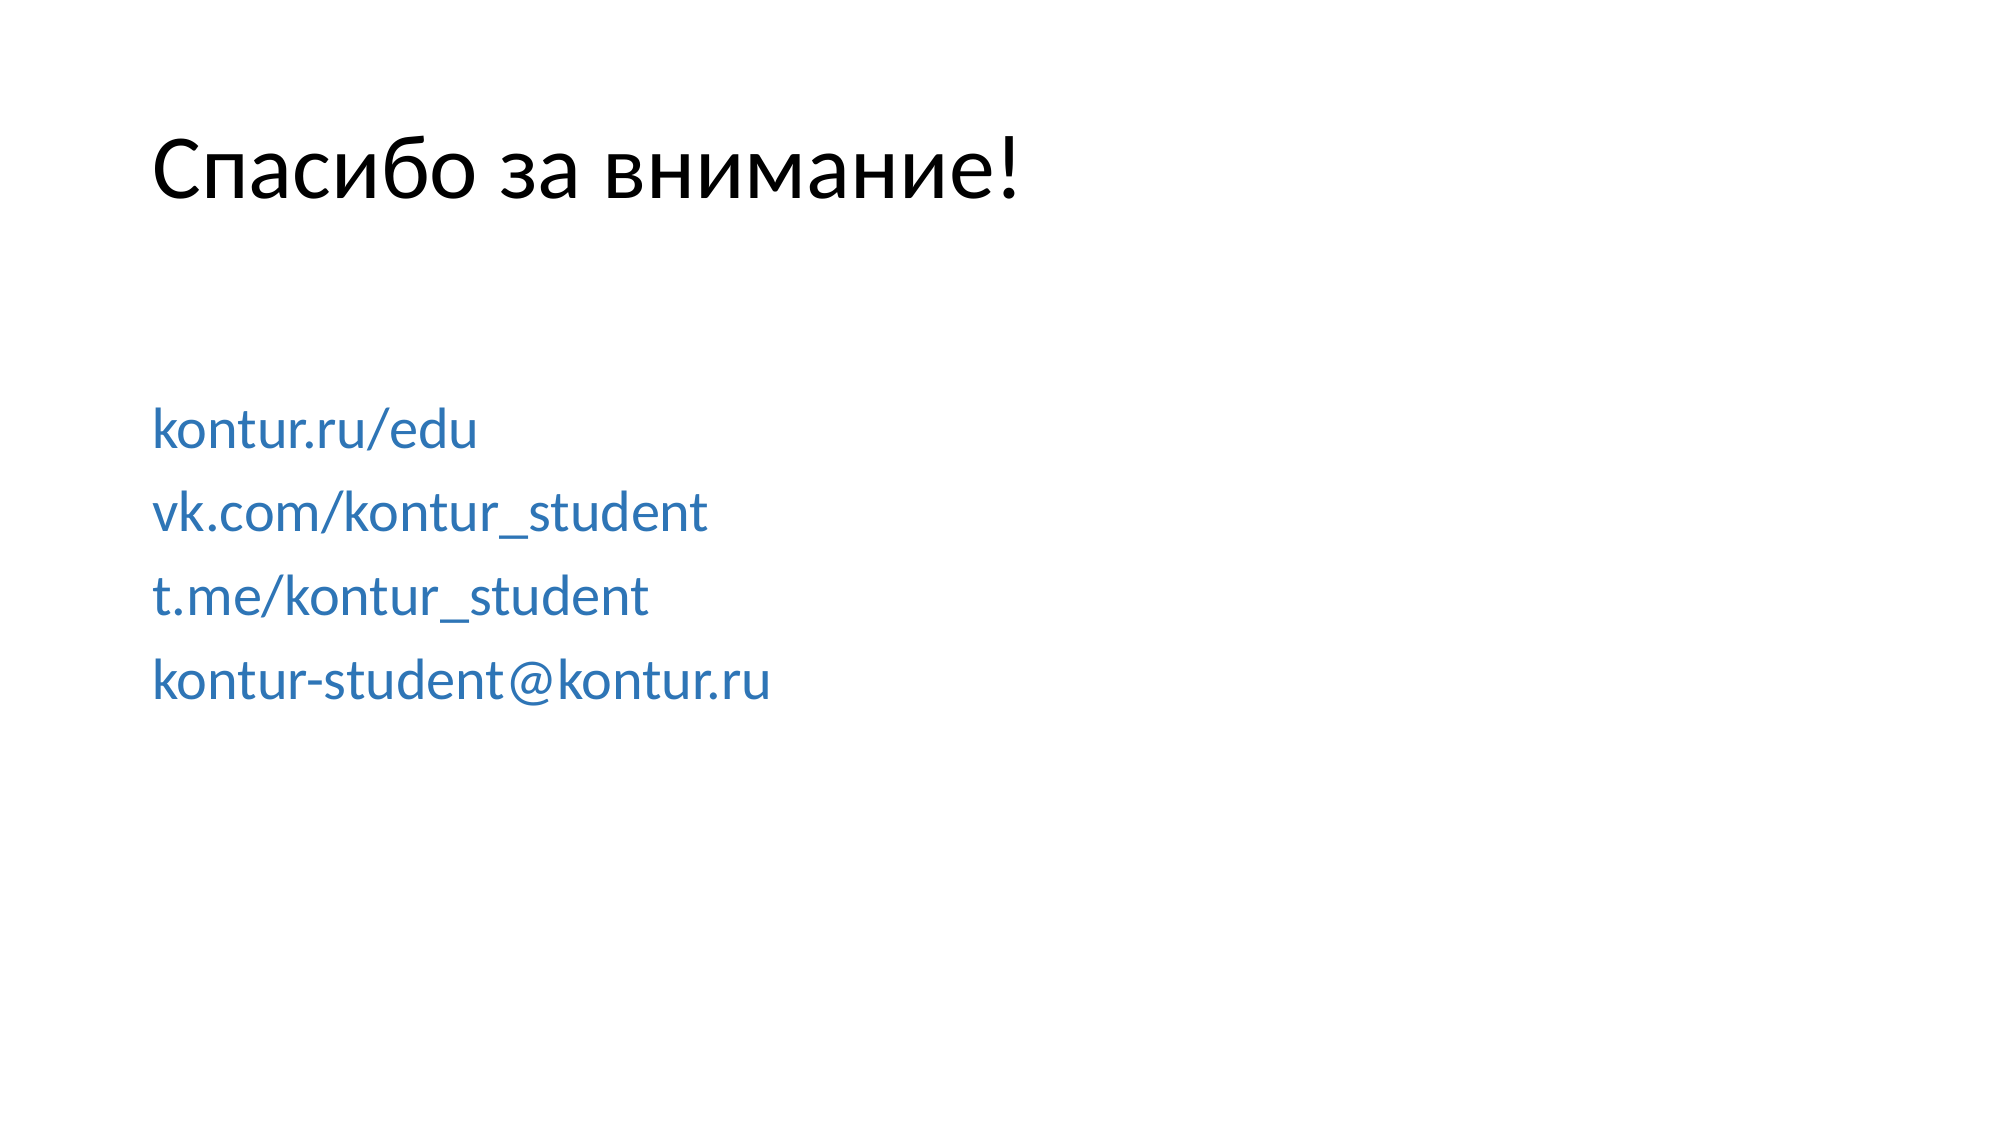

# Спасибо за внимание!

kontur.ru/edu
vk.com/kontur_student
t.me/kontur_student
kontur-student@kontur.ru